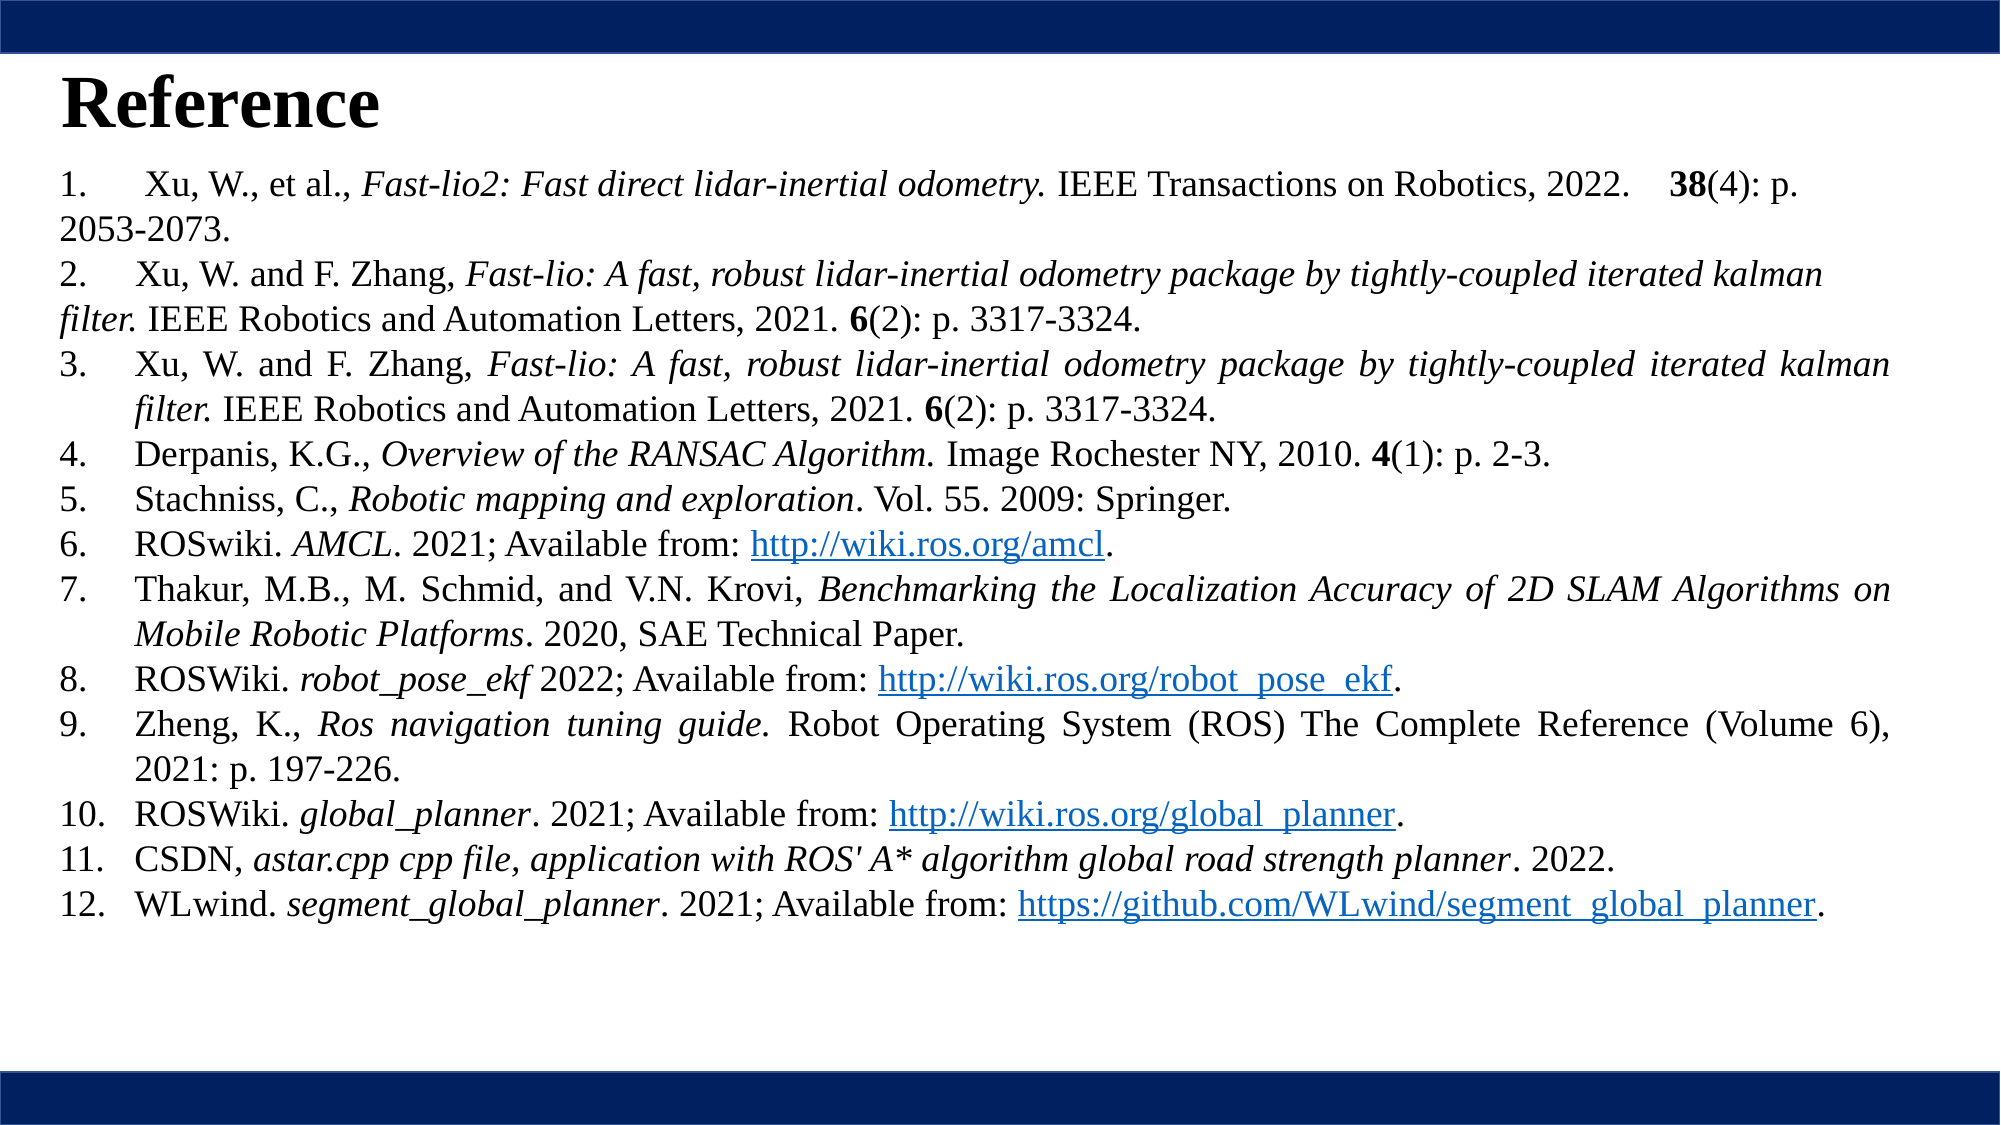

Reference
1.      Xu, W., et al., Fast-lio2: Fast direct lidar-inertial odometry. IEEE Transactions on Robotics, 2022.    38(4): p. 2053-2073.
2.     Xu, W. and F. Zhang, Fast-lio: A fast, robust lidar-inertial odometry package by tightly-coupled iterated kalman filter. IEEE Robotics and Automation Letters, 2021. 6(2): p. 3317-3324.
3.	Xu, W. and F. Zhang, Fast-lio: A fast, robust lidar-inertial odometry package by tightly-coupled iterated kalman filter. IEEE Robotics and Automation Letters, 2021. 6(2): p. 3317-3324.
4.	Derpanis, K.G., Overview of the RANSAC Algorithm. Image Rochester NY, 2010. 4(1): p. 2-3.
5.	Stachniss, C., Robotic mapping and exploration. Vol. 55. 2009: Springer.
6.	ROSwiki. AMCL. 2021; Available from: http://wiki.ros.org/amcl.
7.	Thakur, M.B., M. Schmid, and V.N. Krovi, Benchmarking the Localization Accuracy of 2D SLAM Algorithms on Mobile Robotic Platforms. 2020, SAE Technical Paper.
8.	ROSWiki. robot_pose_ekf 2022; Available from: http://wiki.ros.org/robot_pose_ekf.
9.	Zheng, K., Ros navigation tuning guide. Robot Operating System (ROS) The Complete Reference (Volume 6), 2021: p. 197-226.
10.	ROSWiki. global_planner. 2021; Available from: http://wiki.ros.org/global_planner.
11.	CSDN, astar.cpp cpp file, application with ROS' A* algorithm global road strength planner. 2022.
12.	WLwind. segment_global_planner. 2021; Available from: https://github.com/WLwind/segment_global_planner.